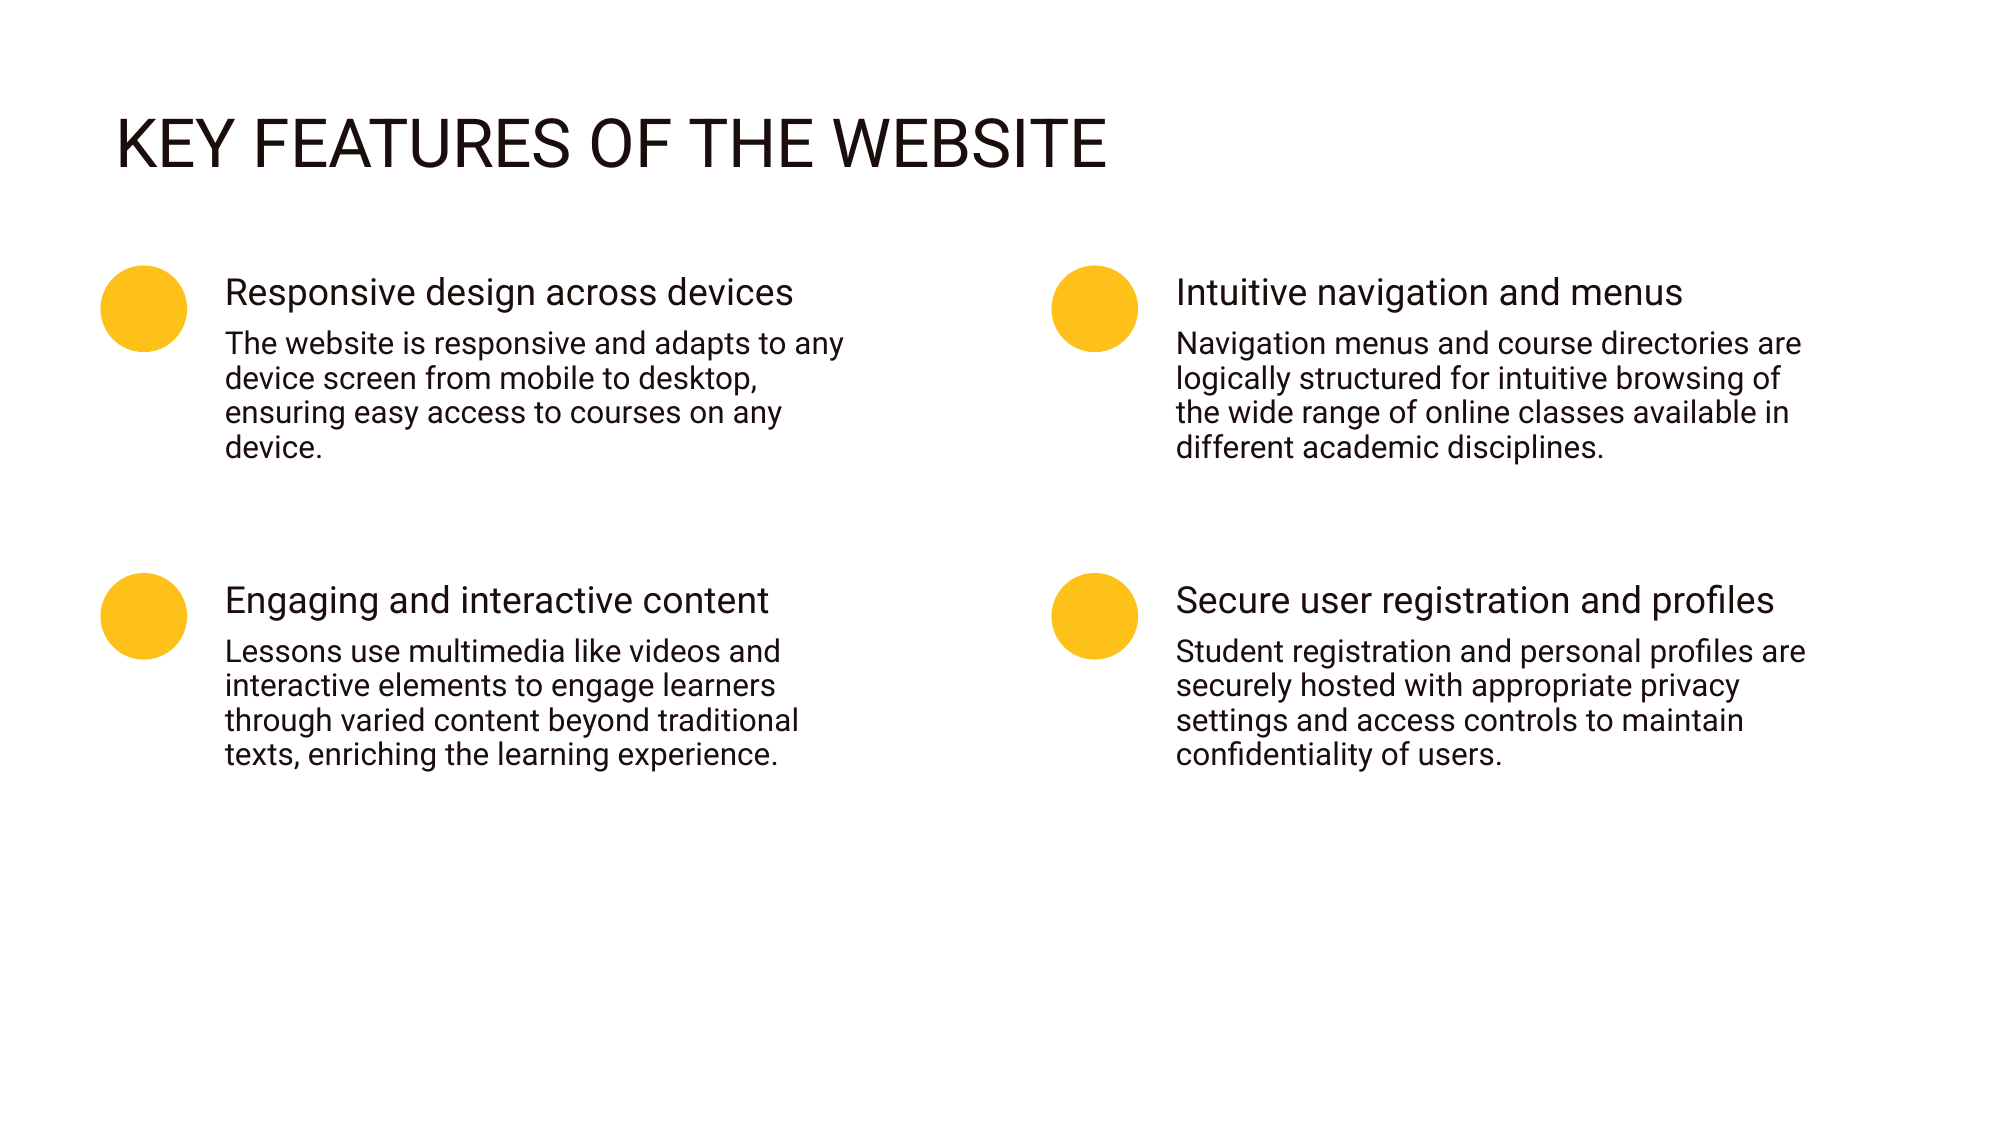

KEY FEATURES OF THE WEBSITE

Responsive design across devices

Intuitive navigation and menus
The website is responsive and adapts to any device screen from mobile to desktop, ensuring easy access to courses on any device.
Navigation menus and course directories are logically structured for intuitive browsing of the wide range of online classes available in different academic disciplines.

Engaging and interactive content

Secure user registration and profiles
Lessons use multimedia like videos and interactive elements to engage learners through varied content beyond traditional texts, enriching the learning experience.
Student registration and personal profiles are securely hosted with appropriate privacy settings and access controls to maintain confidentiality of users.